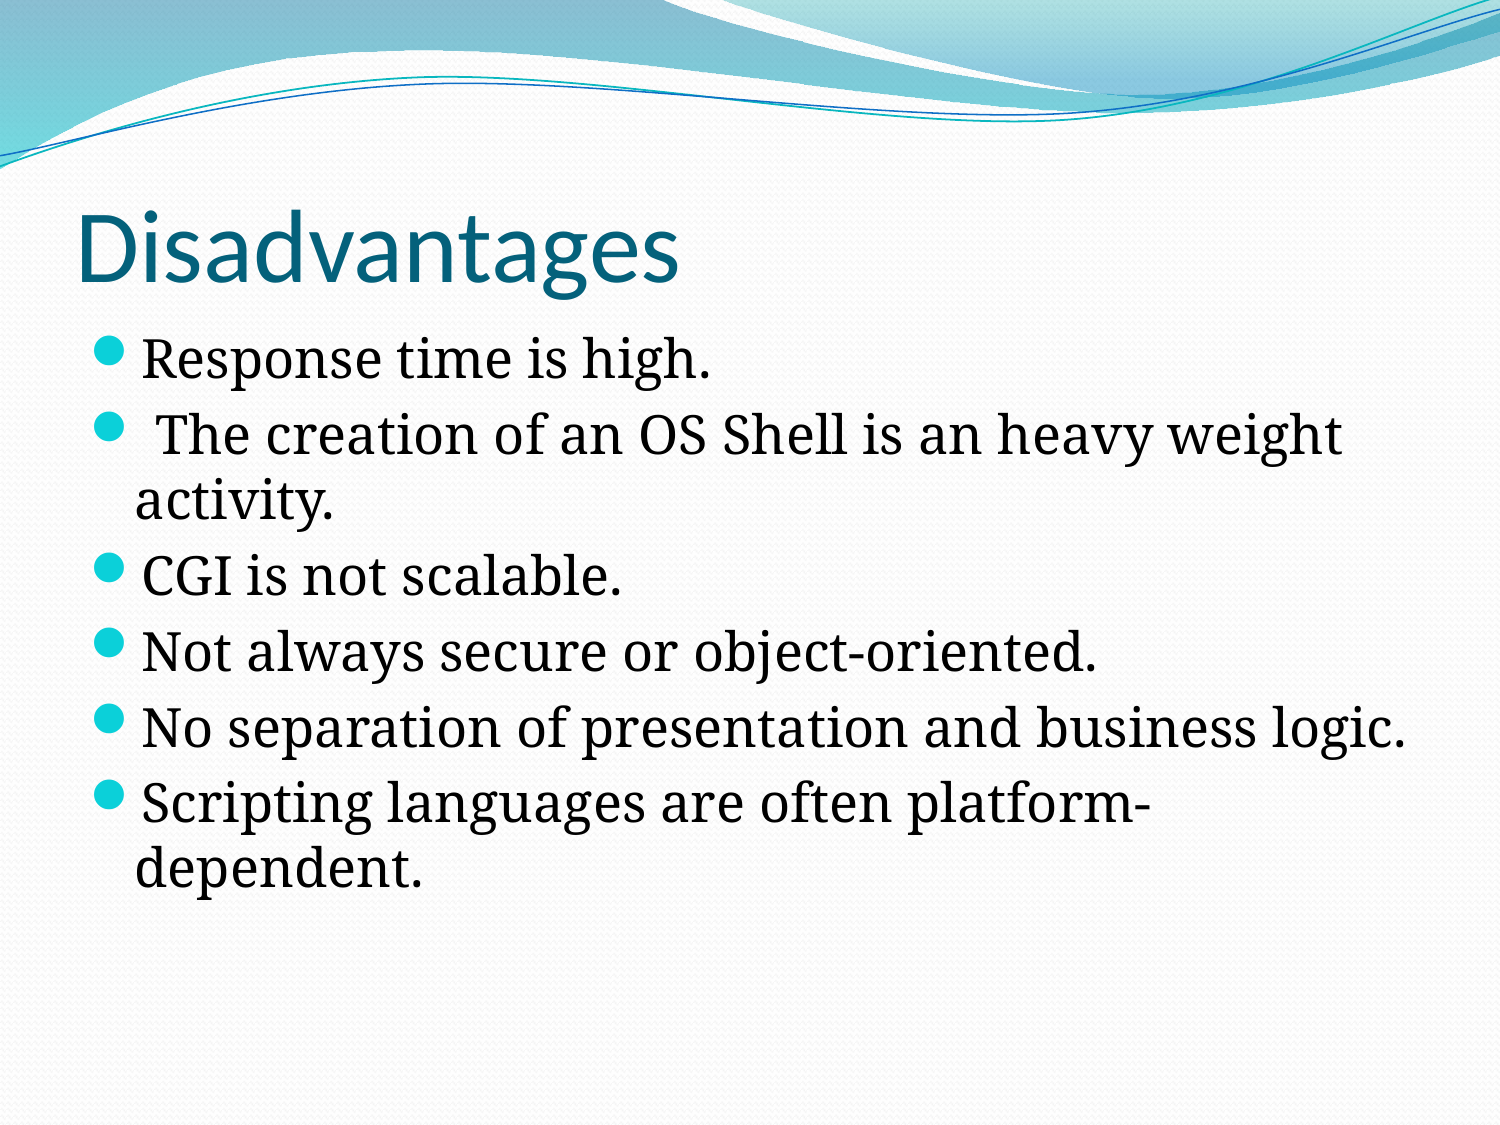

# Disadvantages
Response time is high.
 The creation of an OS Shell is an heavy weight activity.
CGI is not scalable.
Not always secure or object-oriented.
No separation of presentation and business logic.
Scripting languages are often platform-dependent.